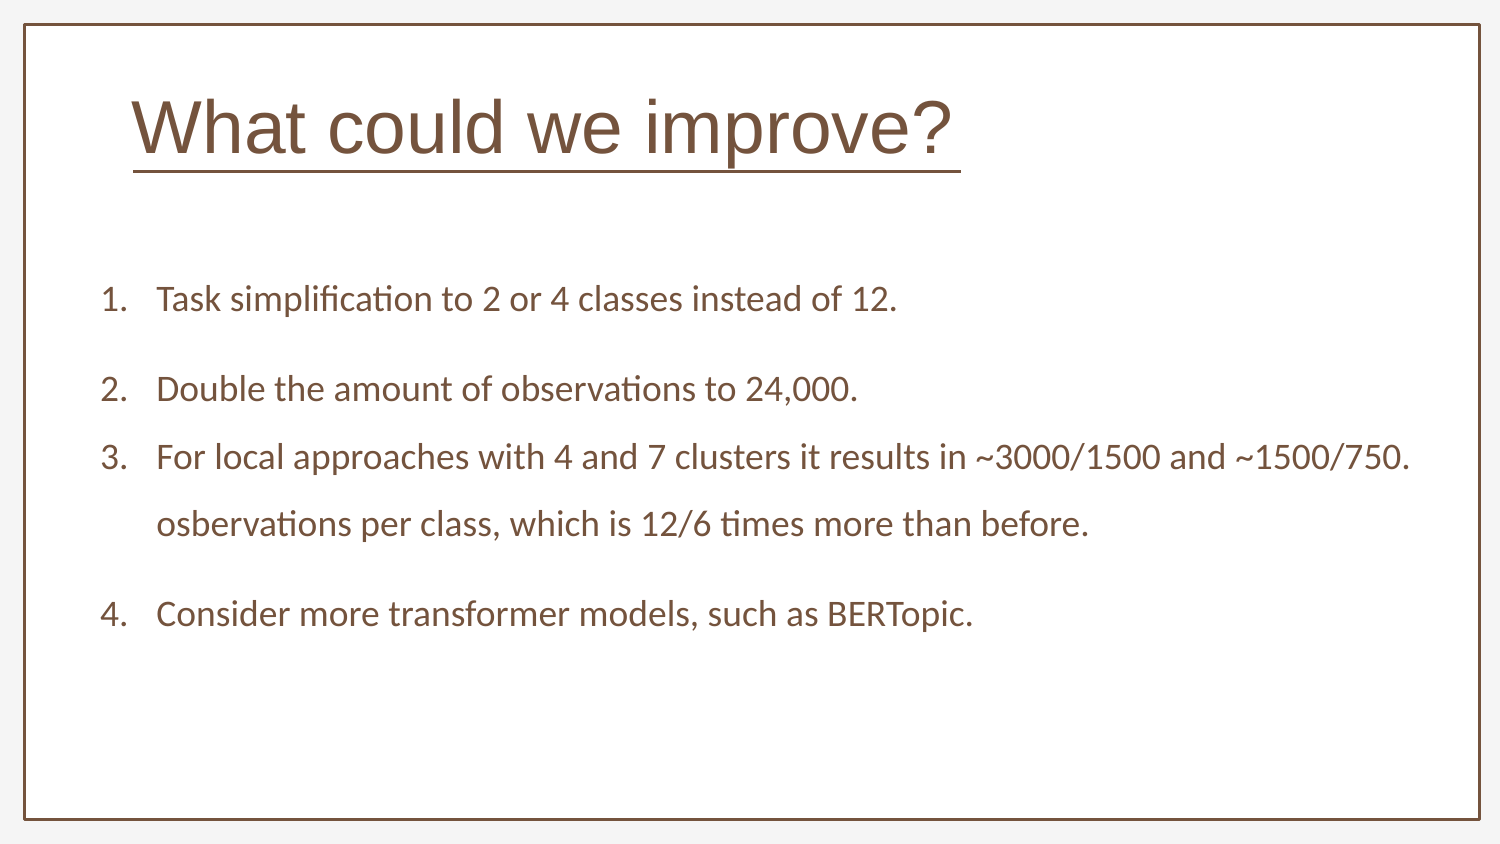

What could we improve?
Task simplification to 2 or 4 classes instead of 12.
Double the amount of observations to 24,000.
For local approaches with 4 and 7 clusters it results in ~3000/1500 and ~1500/750. osbervations per class, which is 12/6 times more than before.
Consider more transformer models, such as BERTopic.